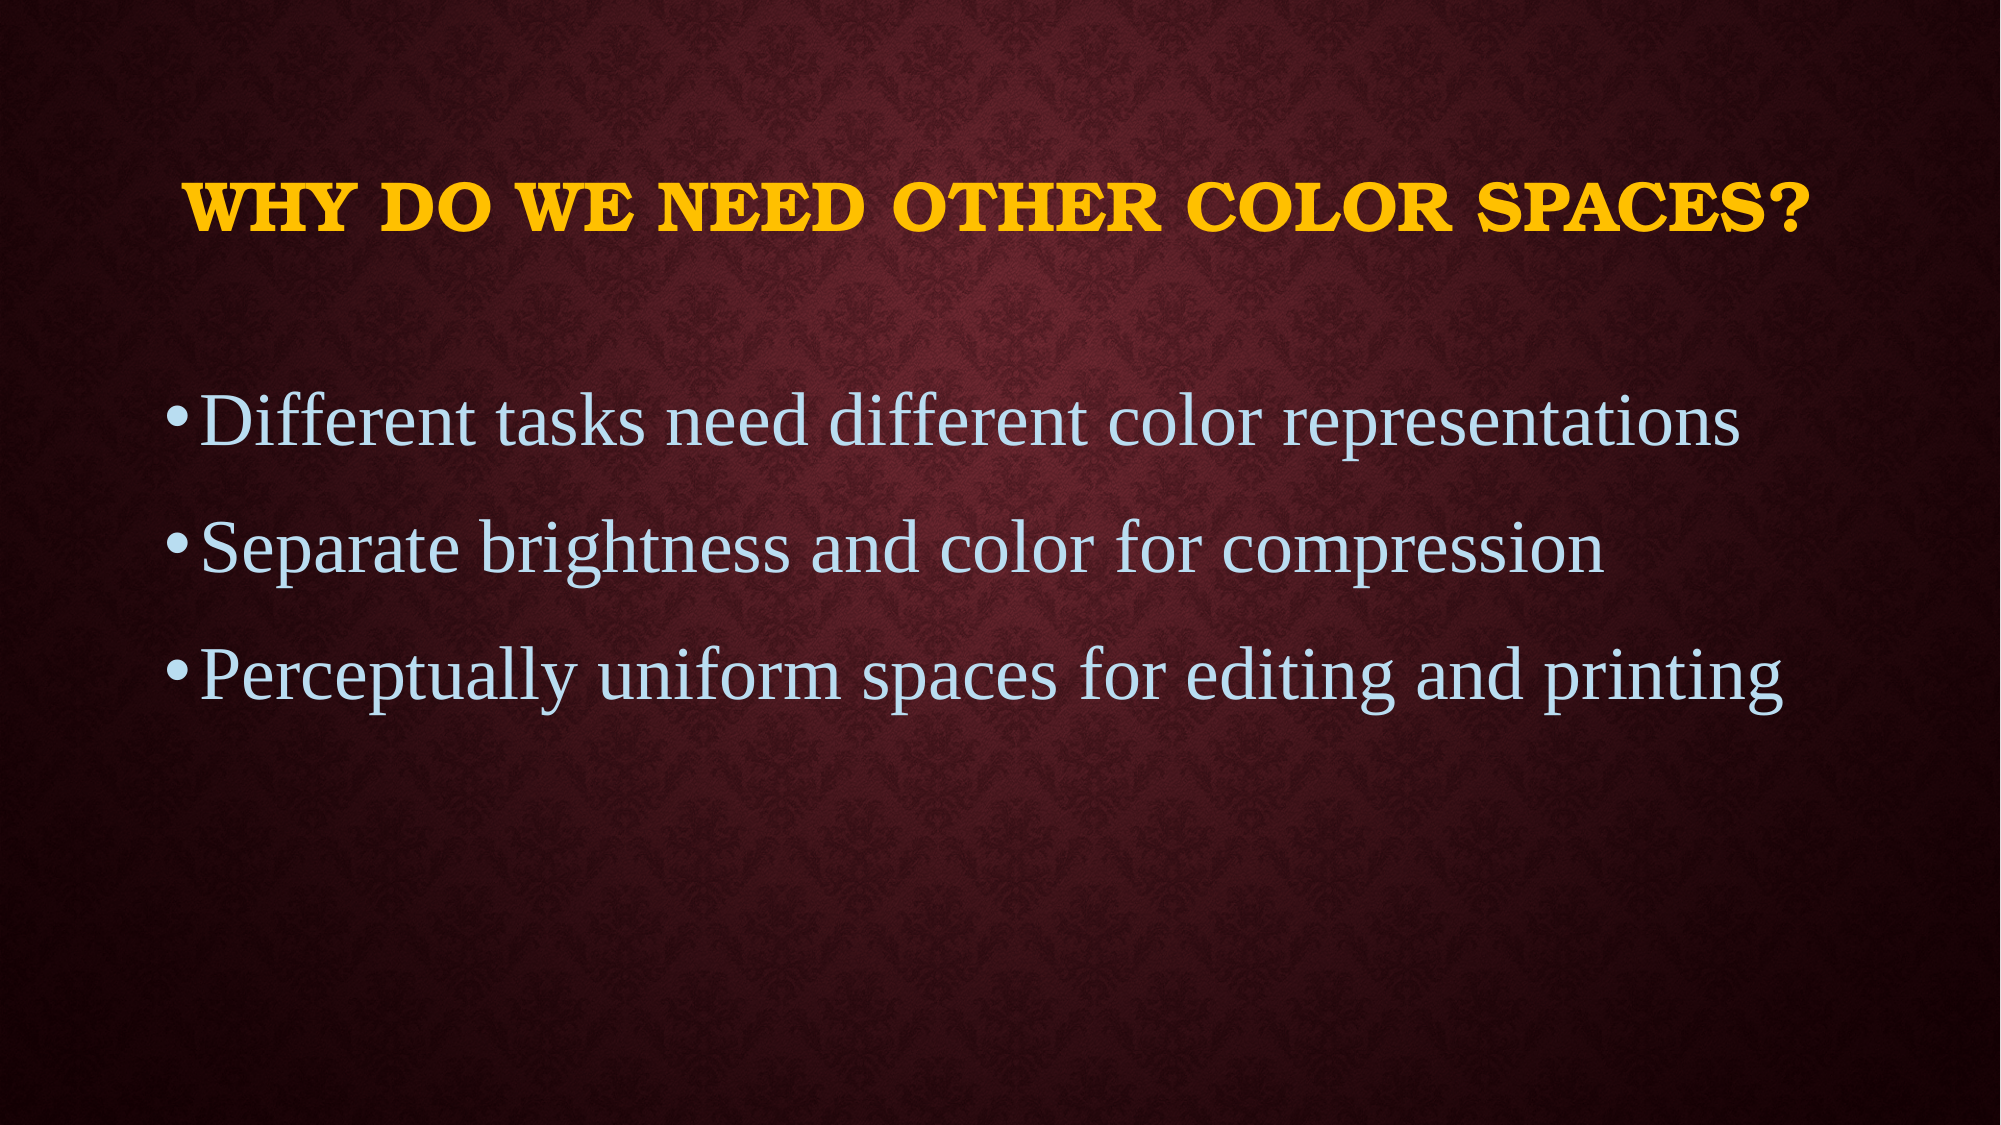

# Why Do We Need Other Color Spaces?
Different tasks need different color representations
Separate brightness and color for compression
Perceptually uniform spaces for editing and printing